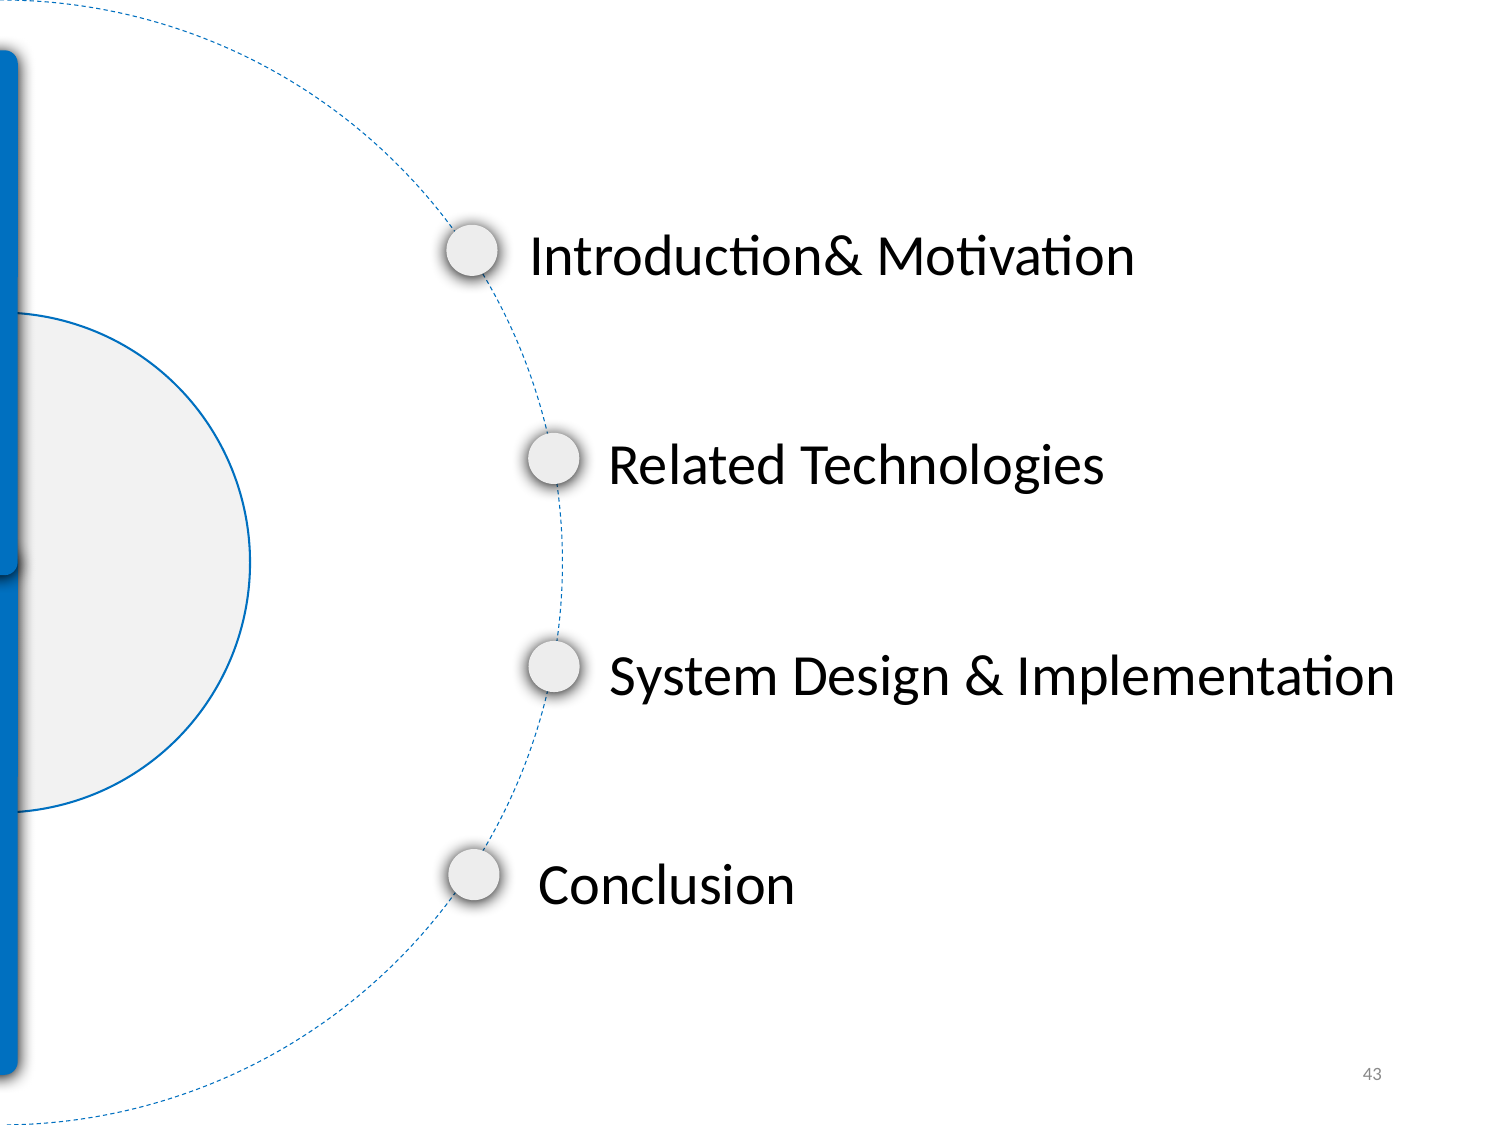

Introduction& Motivation

Related Technologies

System Design & Implementation

Conclusion

43